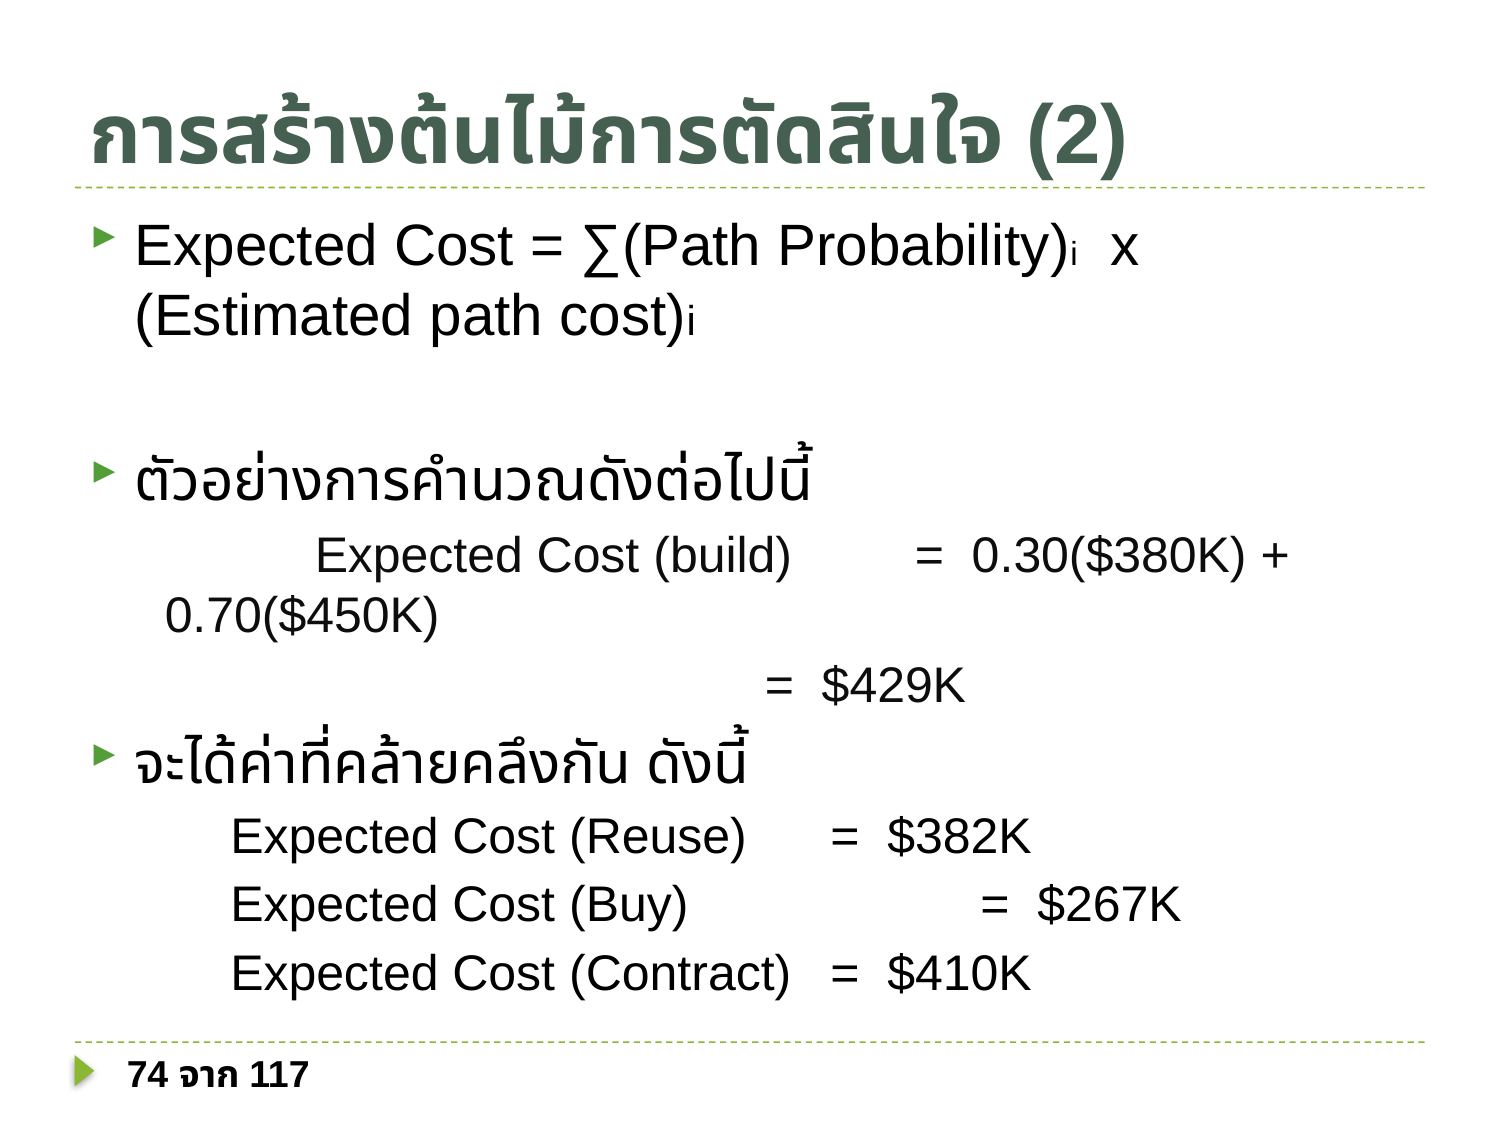

# การสร้างต้นไม้การตัดสินใจ (2)
Expected Cost = ∑(Path Probability)i  x  (Estimated path cost)i

ตัวอย่างการคำนวณดังต่อไปนี้
	Expected Cost (build)	=  0.30($380K) + 0.70($450K)
				=  $429K
จะได้ค่าที่คล้ายคลึงกัน ดังนี้
Expected Cost (Reuse) 	=  $382K
Expected Cost (Buy)		=  $267K
Expected Cost (Contract) 	=  $410K
74 จาก 117